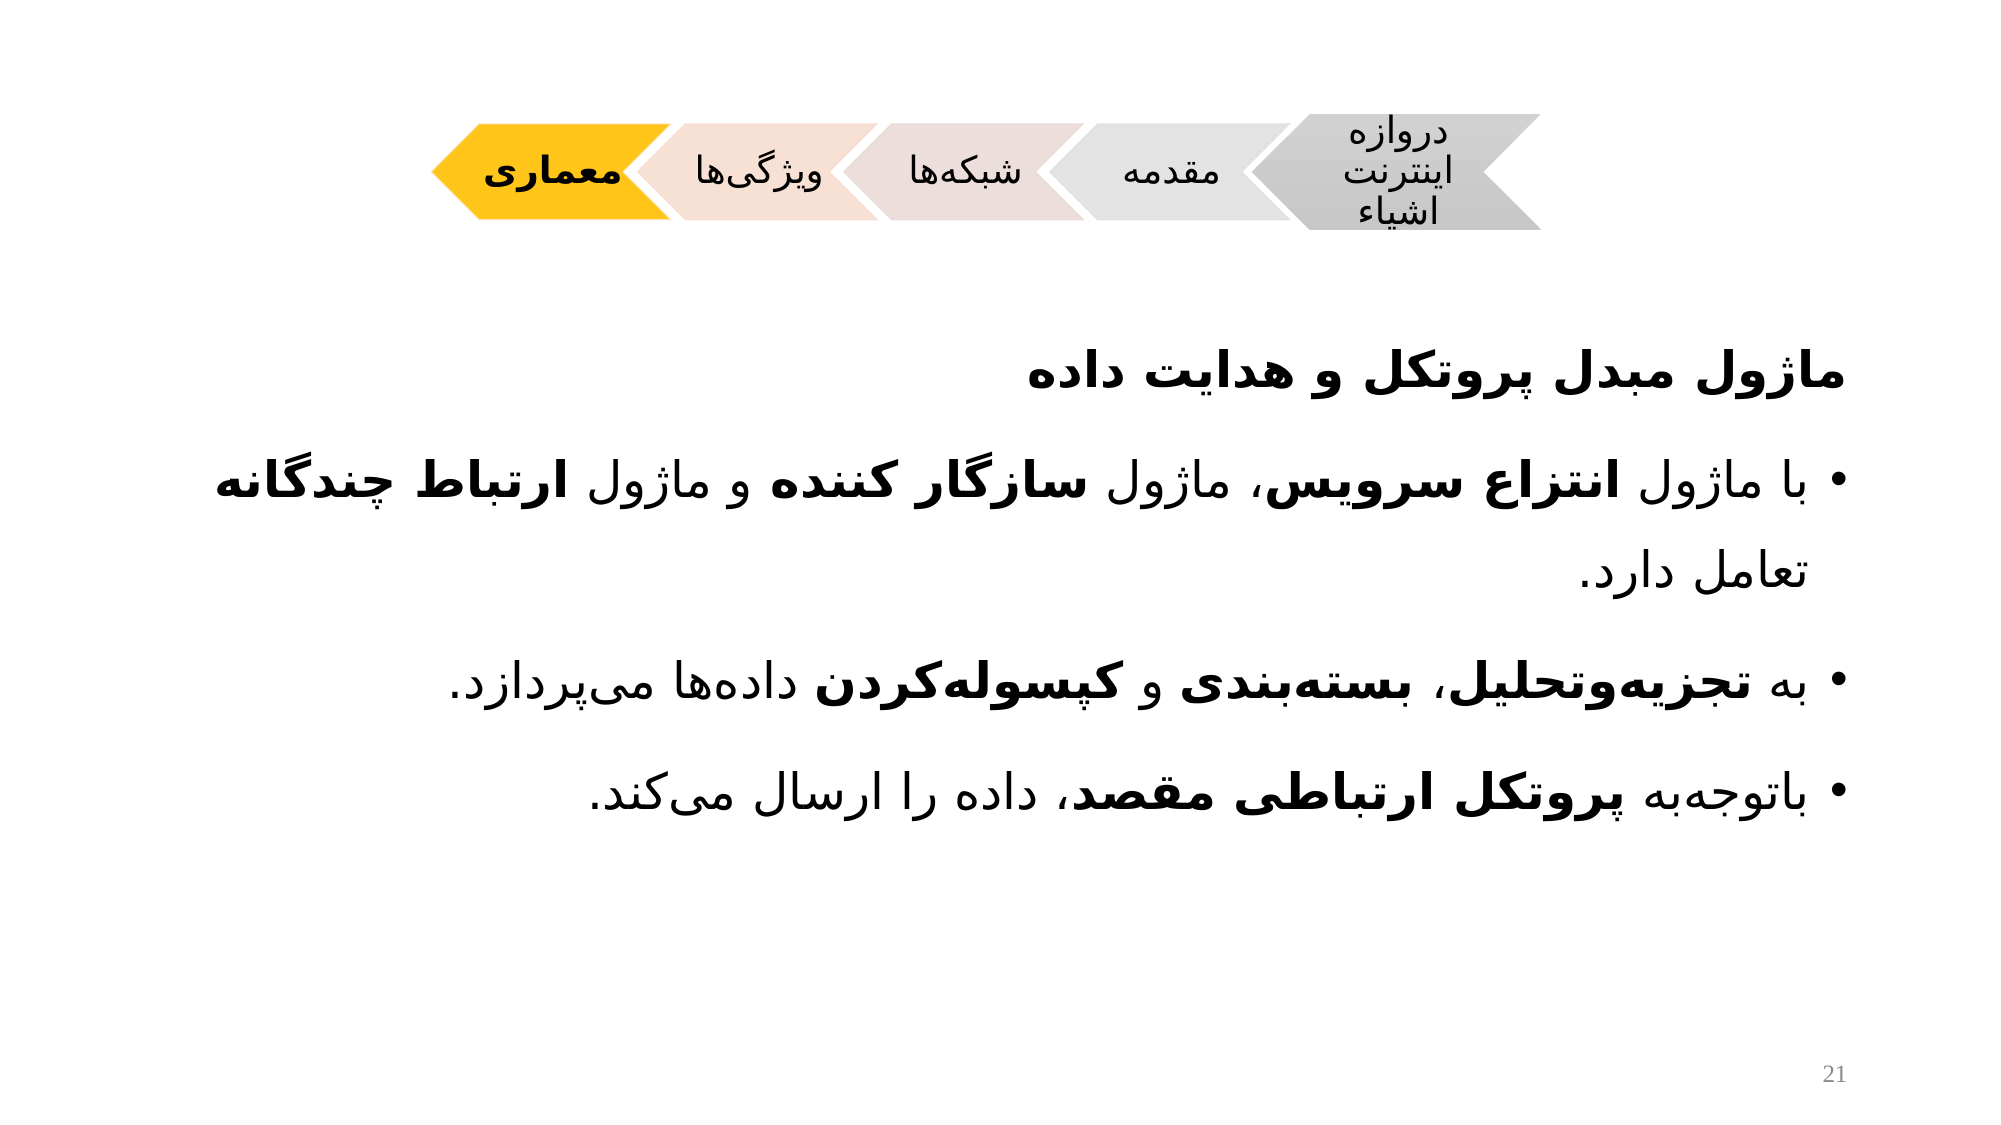

دروازه اینترنت اشیاء
مقدمه
شبکه‌ها
ویژگی‌ها
معماری
ماژول مبدل پروتکل و هدایت داده
با ماژول انتزاع سرویس، ماژول سازگار کننده و ماژول ارتباط چندگانه تعامل دارد.
به تجزیه‌وتحلیل، بسته‌بندی و کپسوله‌کردن داده‌ها می‌پردازد.
باتوجه‌به پروتکل ارتباطی مقصد، داده را ارسال می‌کند.
21